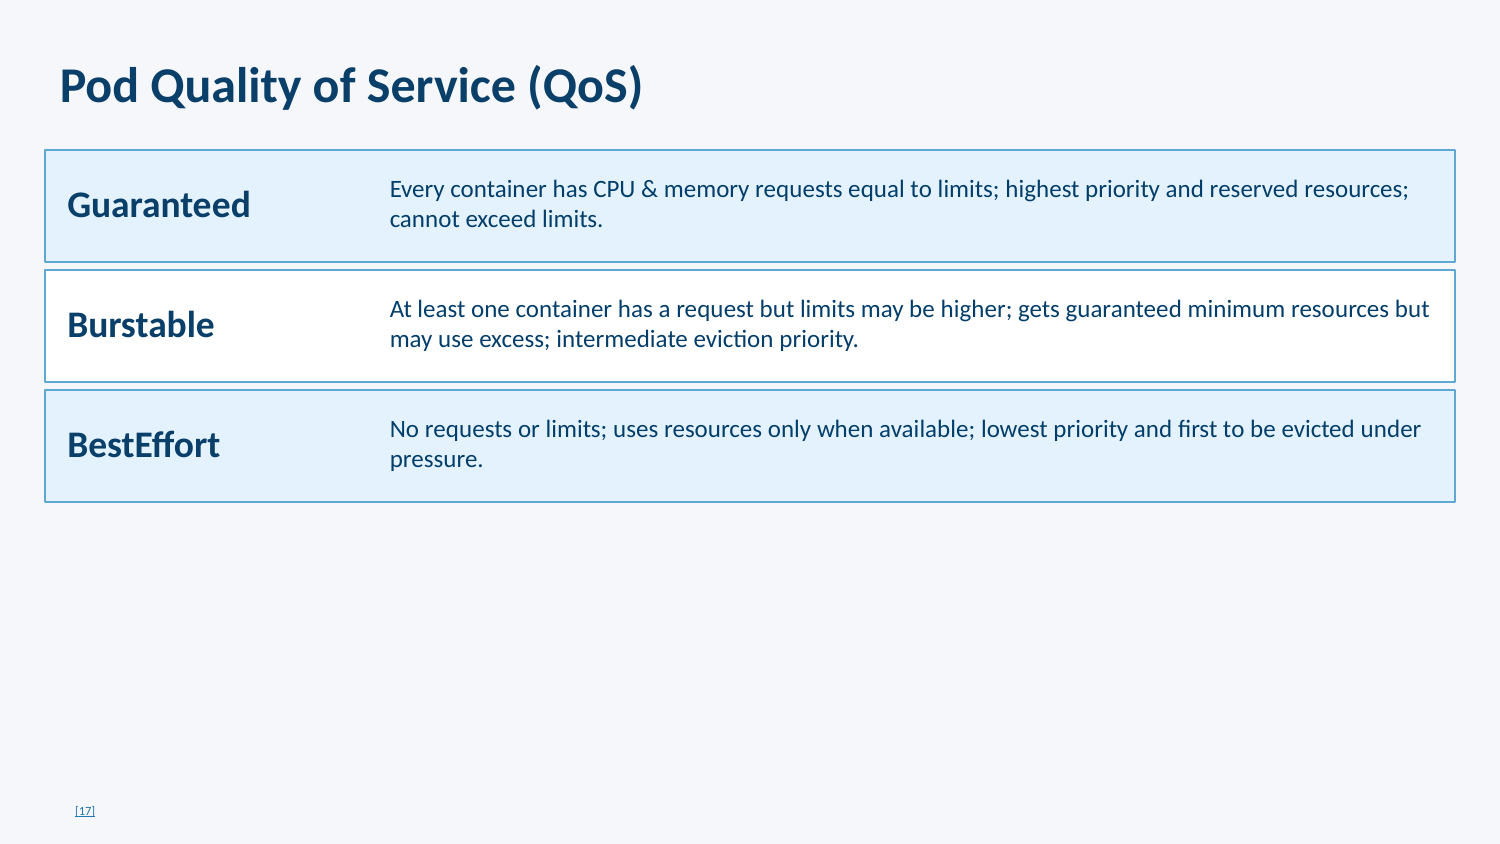

Pod Quality of Service (QoS)

Guaranteed
Every container has CPU & memory requests equal to limits; highest priority and reserved resources; cannot exceed limits.

Burstable
At least one container has a request but limits may be higher; gets guaranteed minimum resources but may use excess; intermediate eviction priority.

BestEffort
No requests or limits; uses resources only when available; lowest priority and first to be evicted under pressure.
[17]